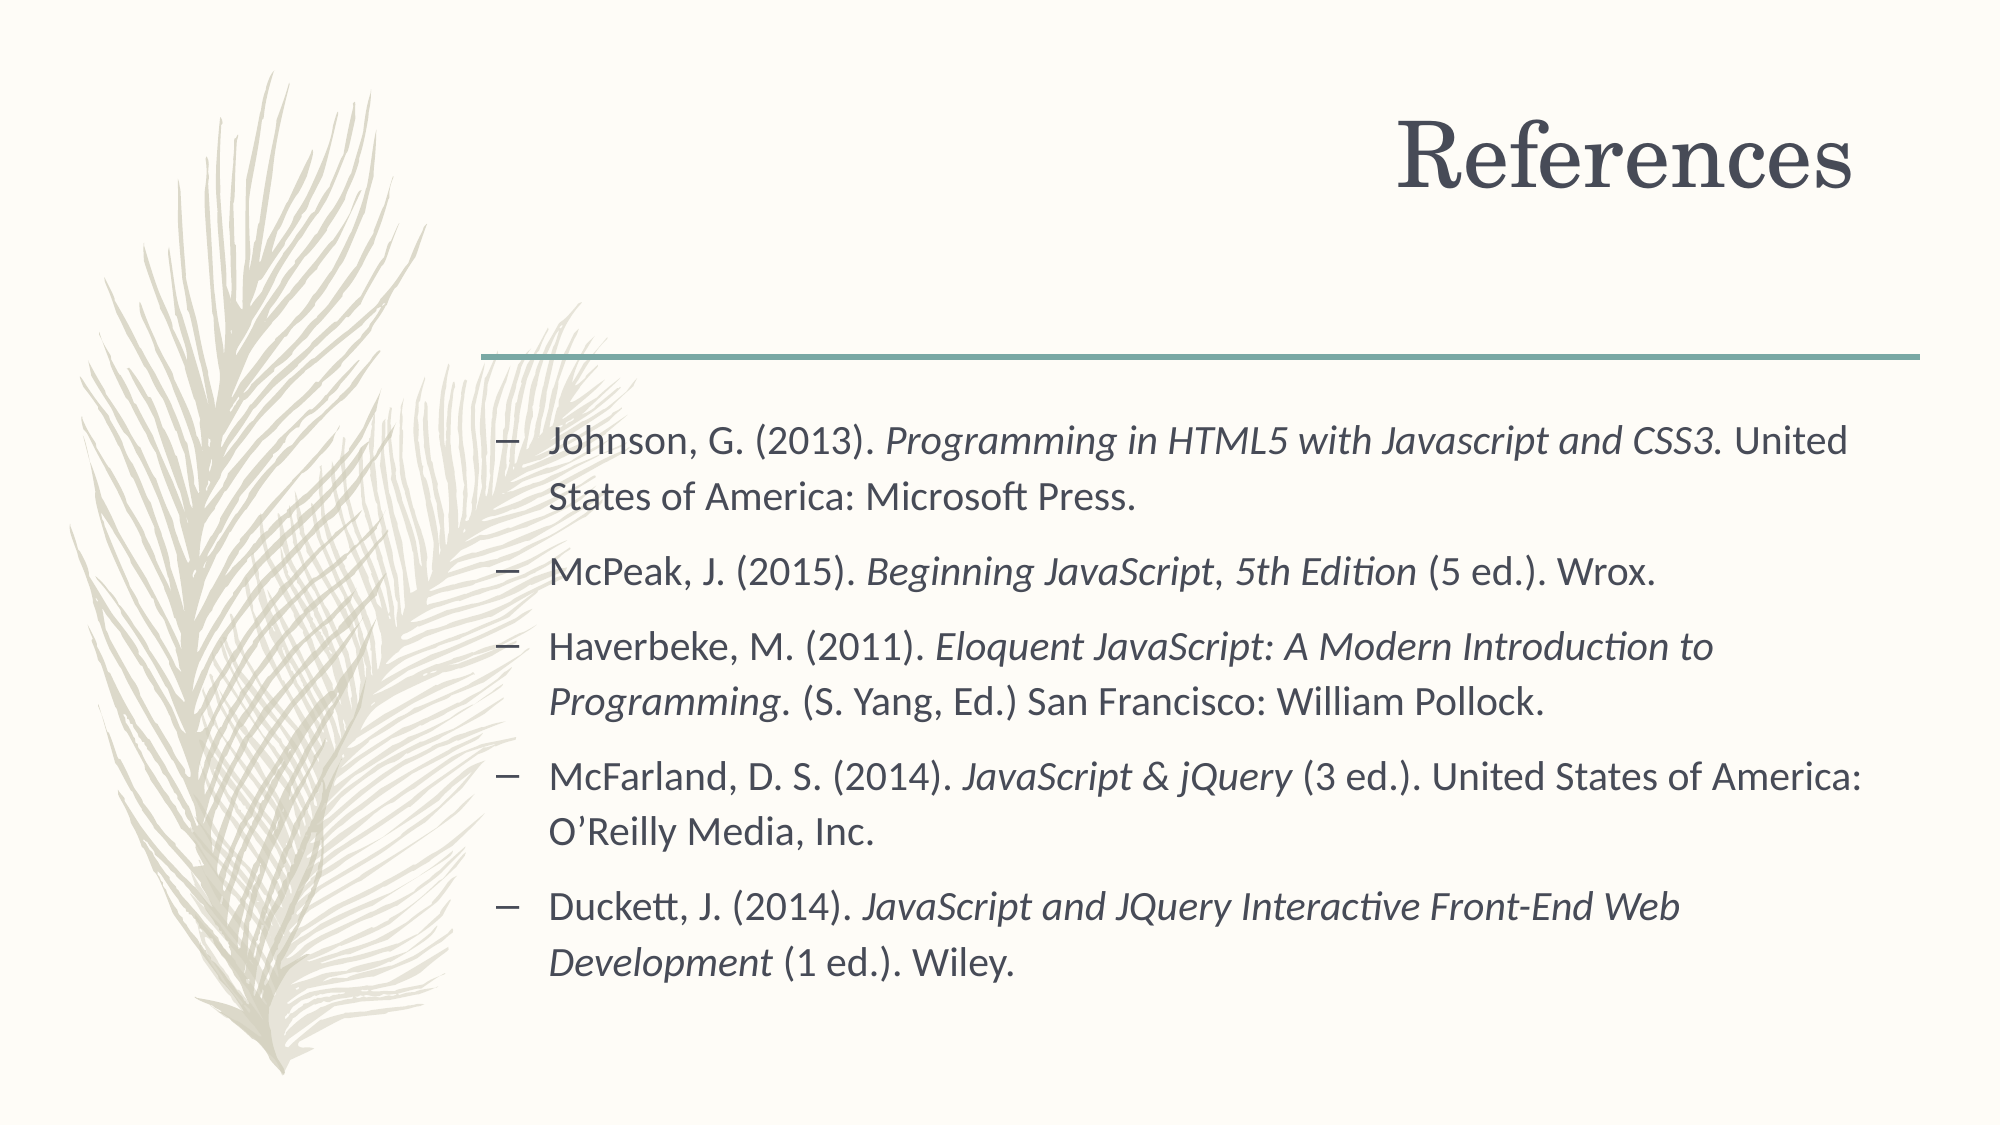

# References
Johnson, G. (2013). Programming in HTML5 with Javascript and CSS3. United States of America: Microsoft Press.
McPeak, J. (2015). Beginning JavaScript, 5th Edition (5 ed.). Wrox.
Haverbeke, M. (2011). Eloquent JavaScript: A Modern Introduction to Programming. (S. Yang, Ed.) San Francisco: William Pollock.
McFarland, D. S. (2014). JavaScript & jQuery (3 ed.). United States of America: O’Reilly Media, Inc.
Duckett, J. (2014). JavaScript and JQuery Interactive Front-End Web Development (1 ed.). Wiley.